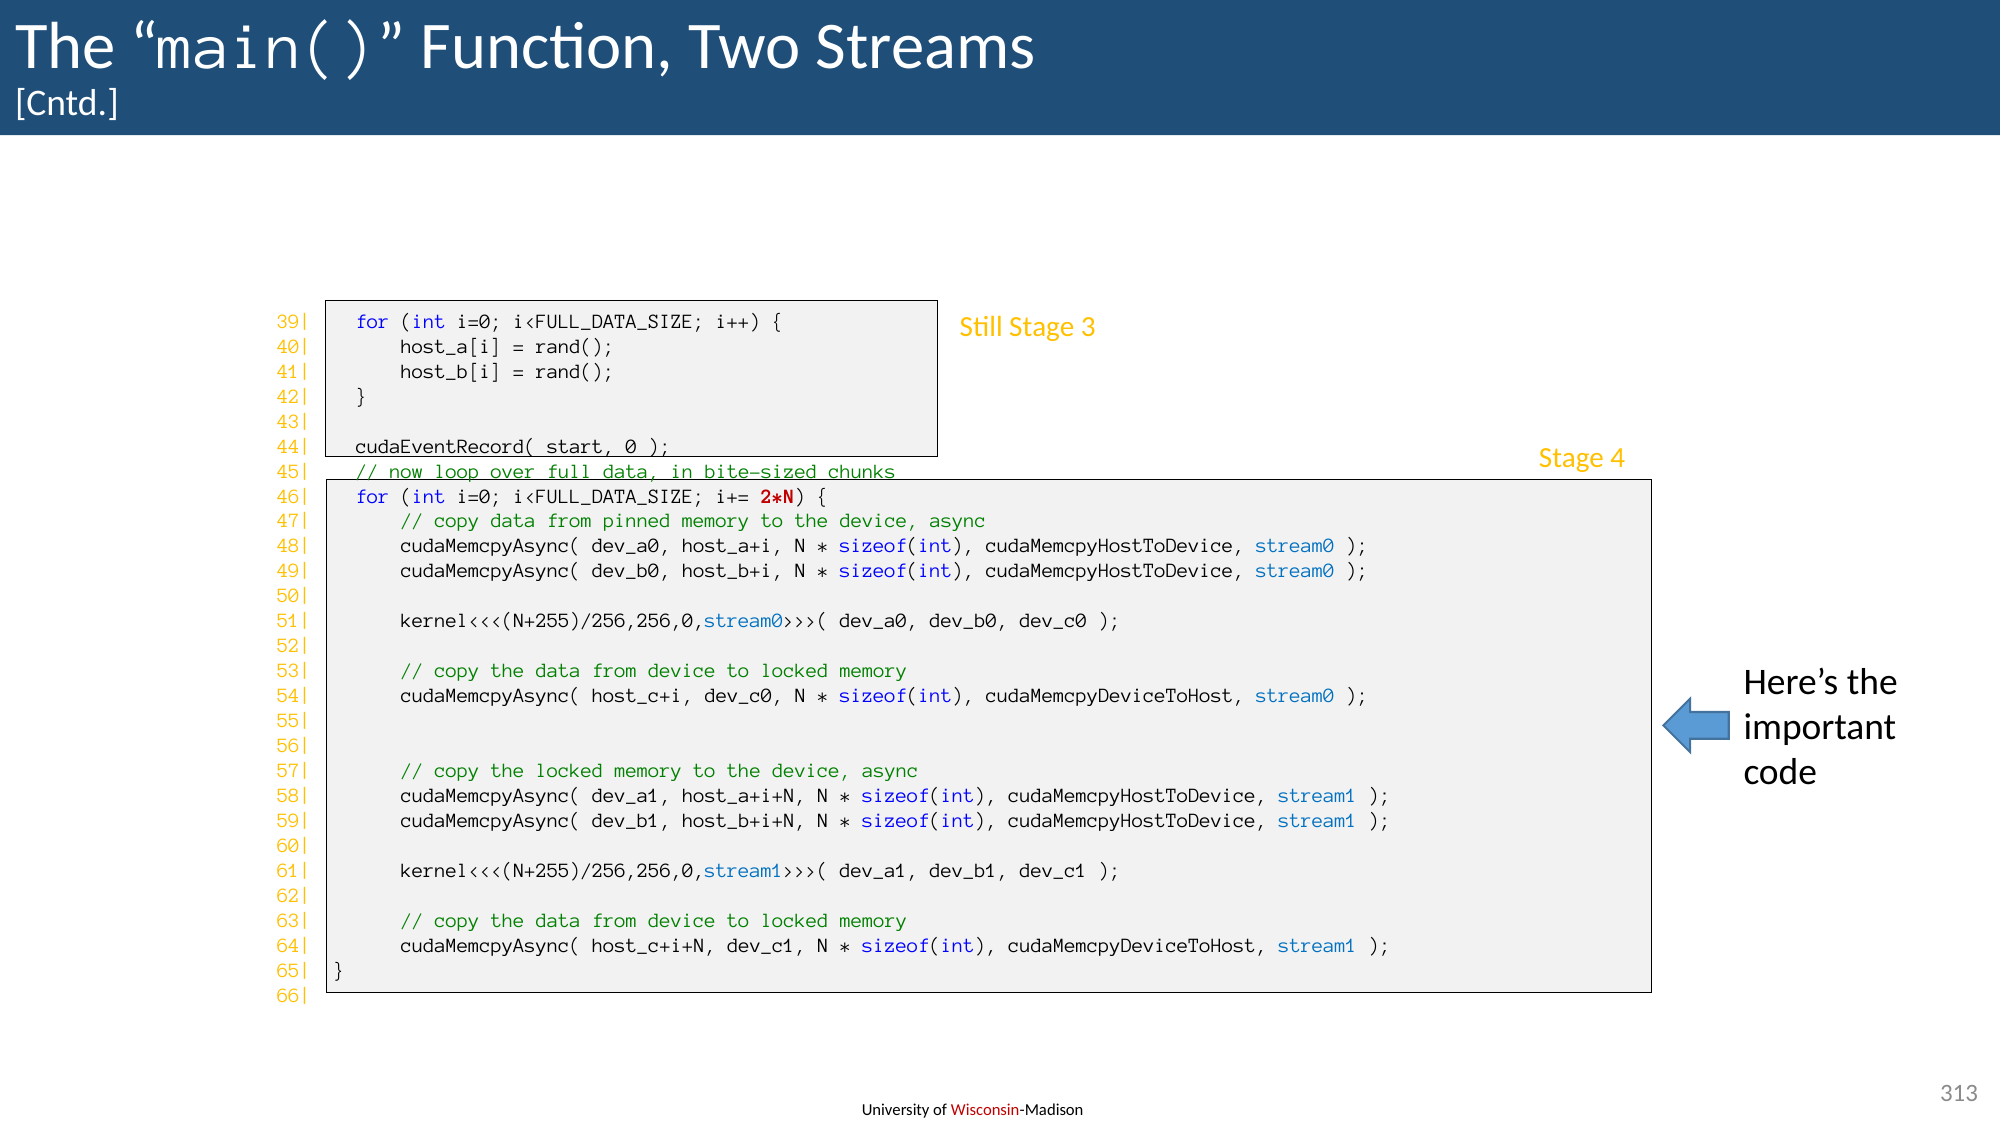

# The “main()” Function, Two Streams [Cntd.]
39|    for (int i=0; i<FULL_DATA_SIZE; i++) {
40|        host_a[i] = rand();
41|        host_b[i] = rand();
42|    }
43|
44|    cudaEventRecord( start, 0 );
45|    // now loop over full data, in bite-sized chunks
46|    for (int i=0; i<FULL_DATA_SIZE; i+= 2*N) {
47|        // copy data from pinned memory to the device, async
48|        cudaMemcpyAsync( dev_a0, host_a+i, N * sizeof(int), cudaMemcpyHostToDevice, stream0 );
49|        cudaMemcpyAsync( dev_b0, host_b+i, N * sizeof(int), cudaMemcpyHostToDevice, stream0 );
50|
51|        kernel<<<(N+255)/256,256,0,stream0>>>( dev_a0, dev_b0, dev_c0 );
52|
53|        // copy the data from device to locked memory
54|        cudaMemcpyAsync( host_c+i, dev_c0, N * sizeof(int), cudaMemcpyDeviceToHost, stream0 );
55|
56|
57|        // copy the locked memory to the device, async
58|        cudaMemcpyAsync( dev_a1, host_a+i+N, N * sizeof(int), cudaMemcpyHostToDevice, stream1 );
59|        cudaMemcpyAsync( dev_b1, host_b+i+N, N * sizeof(int), cudaMemcpyHostToDevice, stream1 );
60|
61|        kernel<<<(N+255)/256,256,0,stream1>>>( dev_a1, dev_b1, dev_c1 );
62|
63|        // copy the data from device to locked memory
64|        cudaMemcpyAsync( host_c+i+N, dev_c1, N * sizeof(int), cudaMemcpyDeviceToHost, stream1 );
65|  }
66|

Still Stage 3
Stage 4

Here’s the important code

313